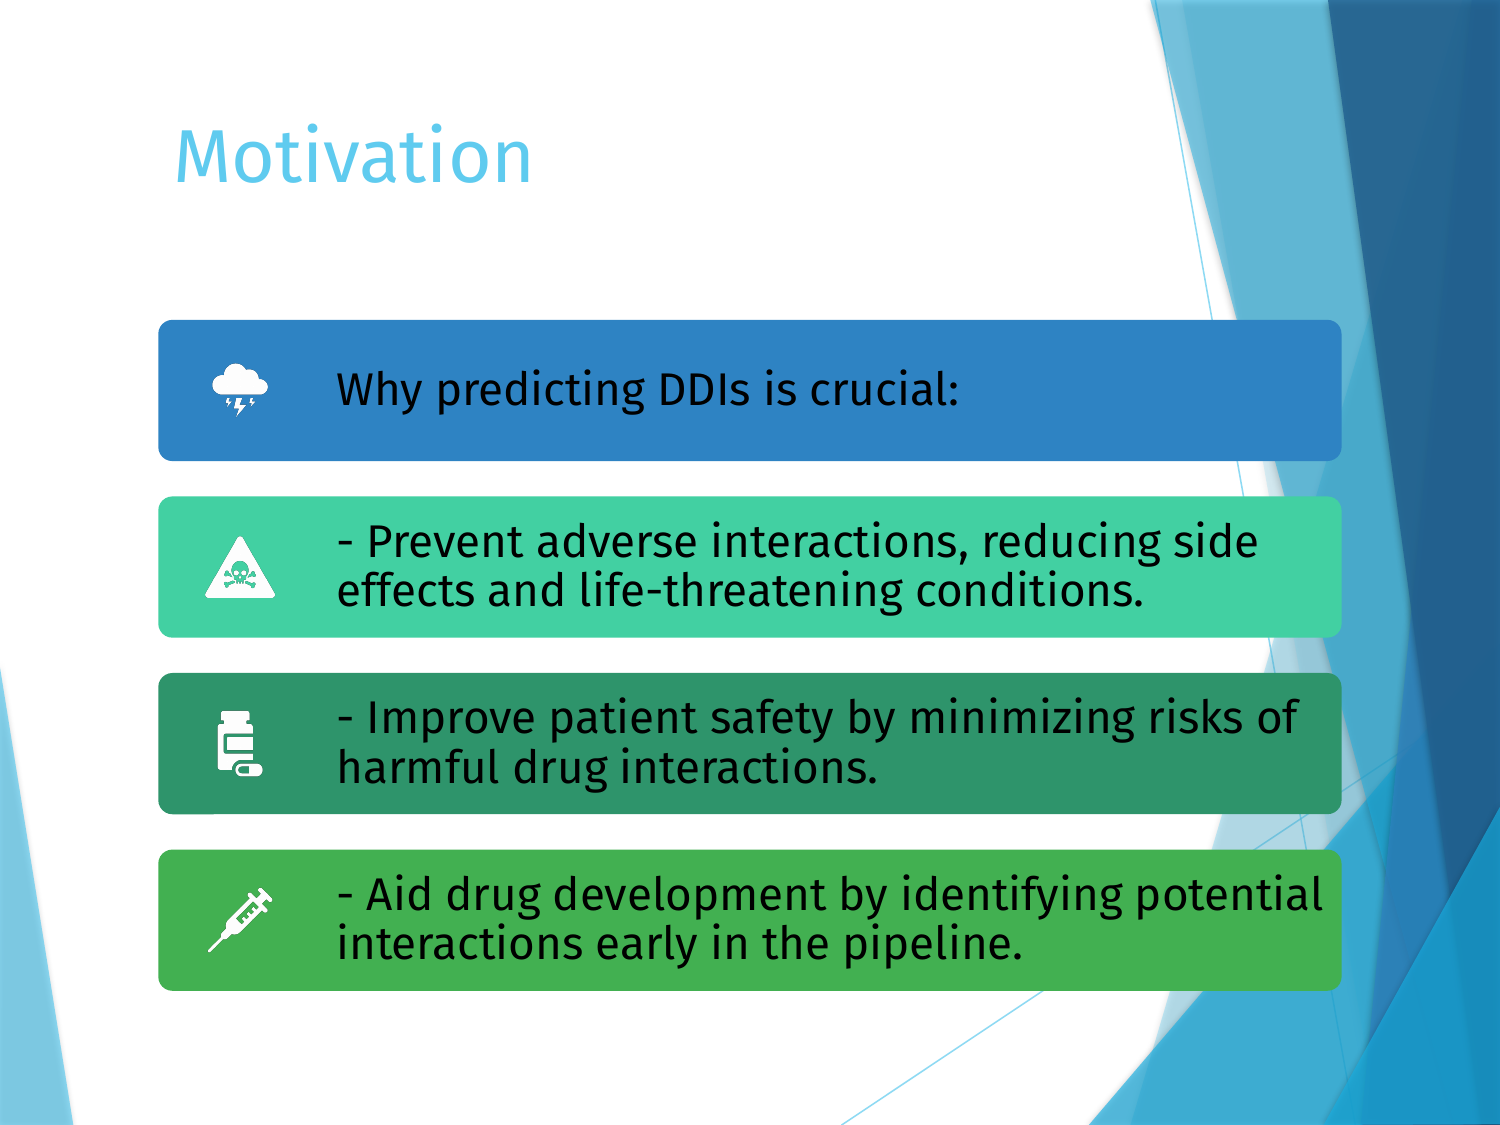

# Motivation
Why predicting DDIs is crucial:
- Prevent adverse interactions, reducing side effects and life-threatening conditions.
- Improve patient safety by minimizing risks of harmful drug interactions.
- Aid drug development by identifying potential interactions early in the pipeline.